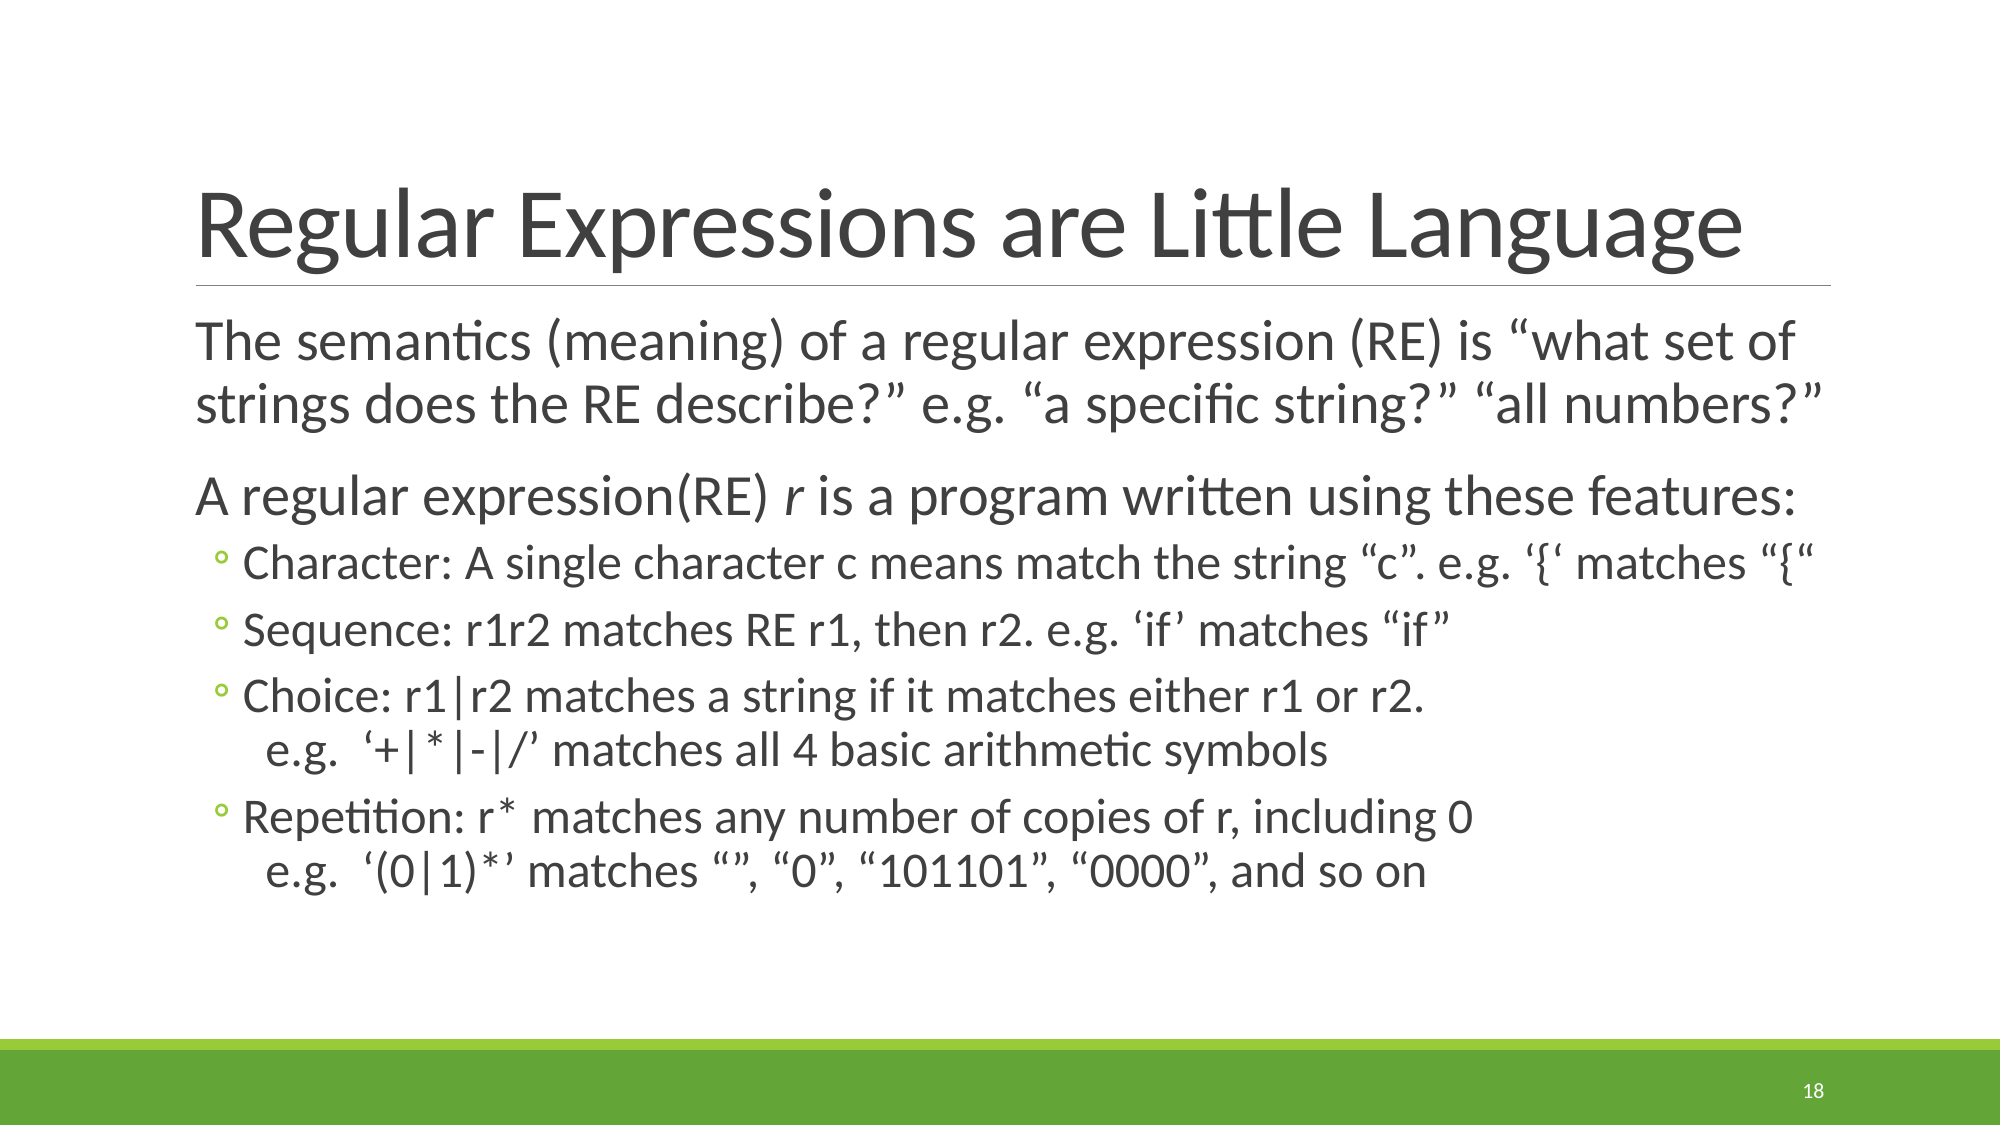

# Regular Expressions are Little Language
The semantics (meaning) of a regular expression (RE) is “what set of strings does the RE describe?” e.g. “a specific string?” “all numbers?”
A regular expression(RE) r is a program written using these features:
Character: A single character c means match the string “c”. e.g. ‘{‘ matches “{“
Sequence: r1r2 matches RE r1, then r2. e.g. ‘if’ matches “if”
Choice: r1|r2 matches a string if it matches either r1 or r2.
  e.g.  ‘+|*|-|/’ matches all 4 basic arithmetic symbols
Repetition: r* matches any number of copies of r, including 0
  e.g.  ‘(0|1)*’ matches “”, “0”, “101101”, “0000”, and so on

18